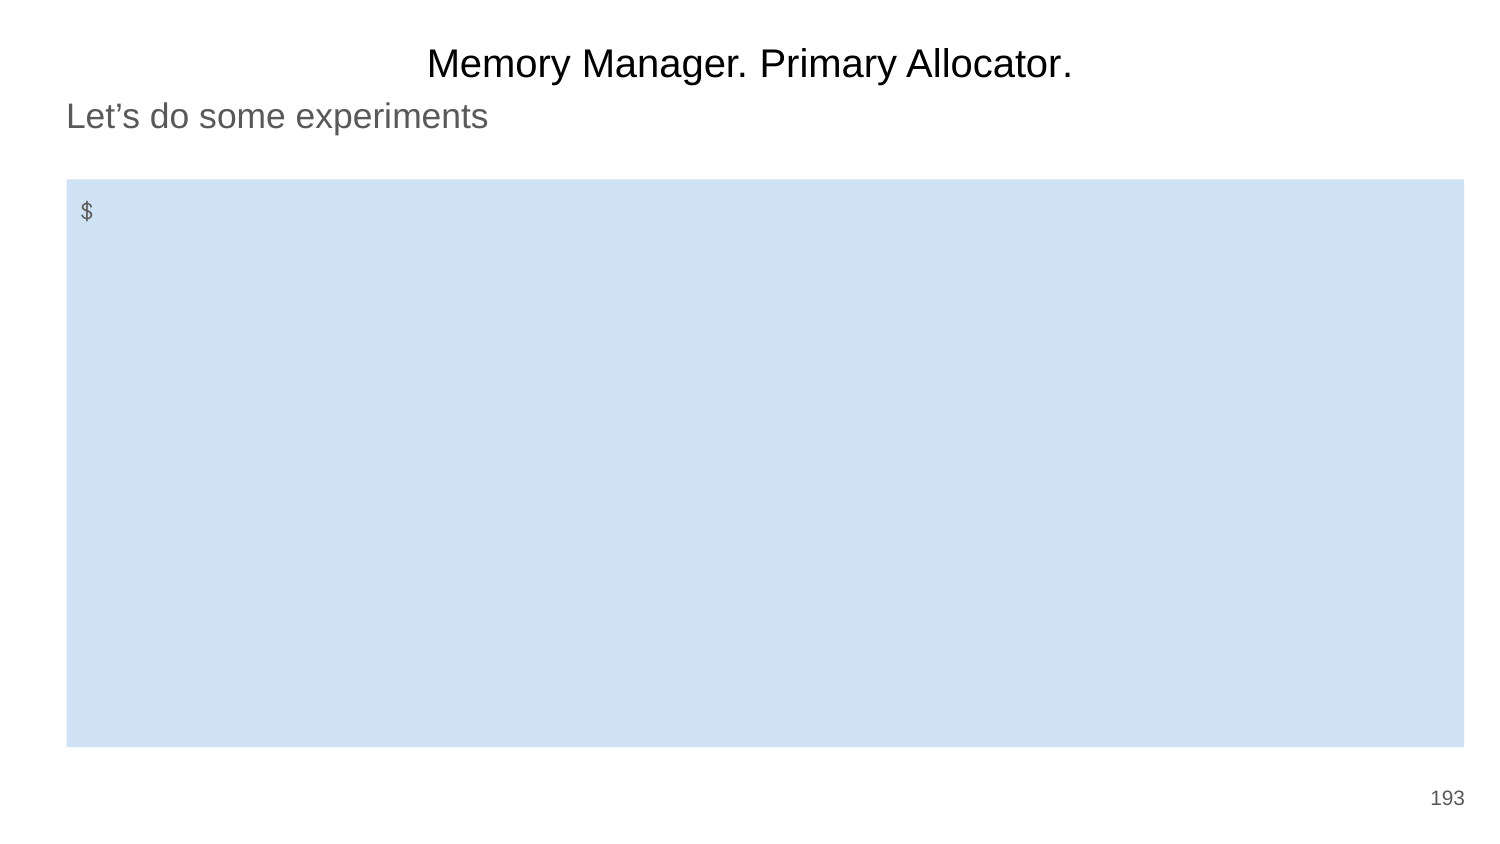

Memory Manager. Primary Allocator.
Let’s do some experiments
$
193